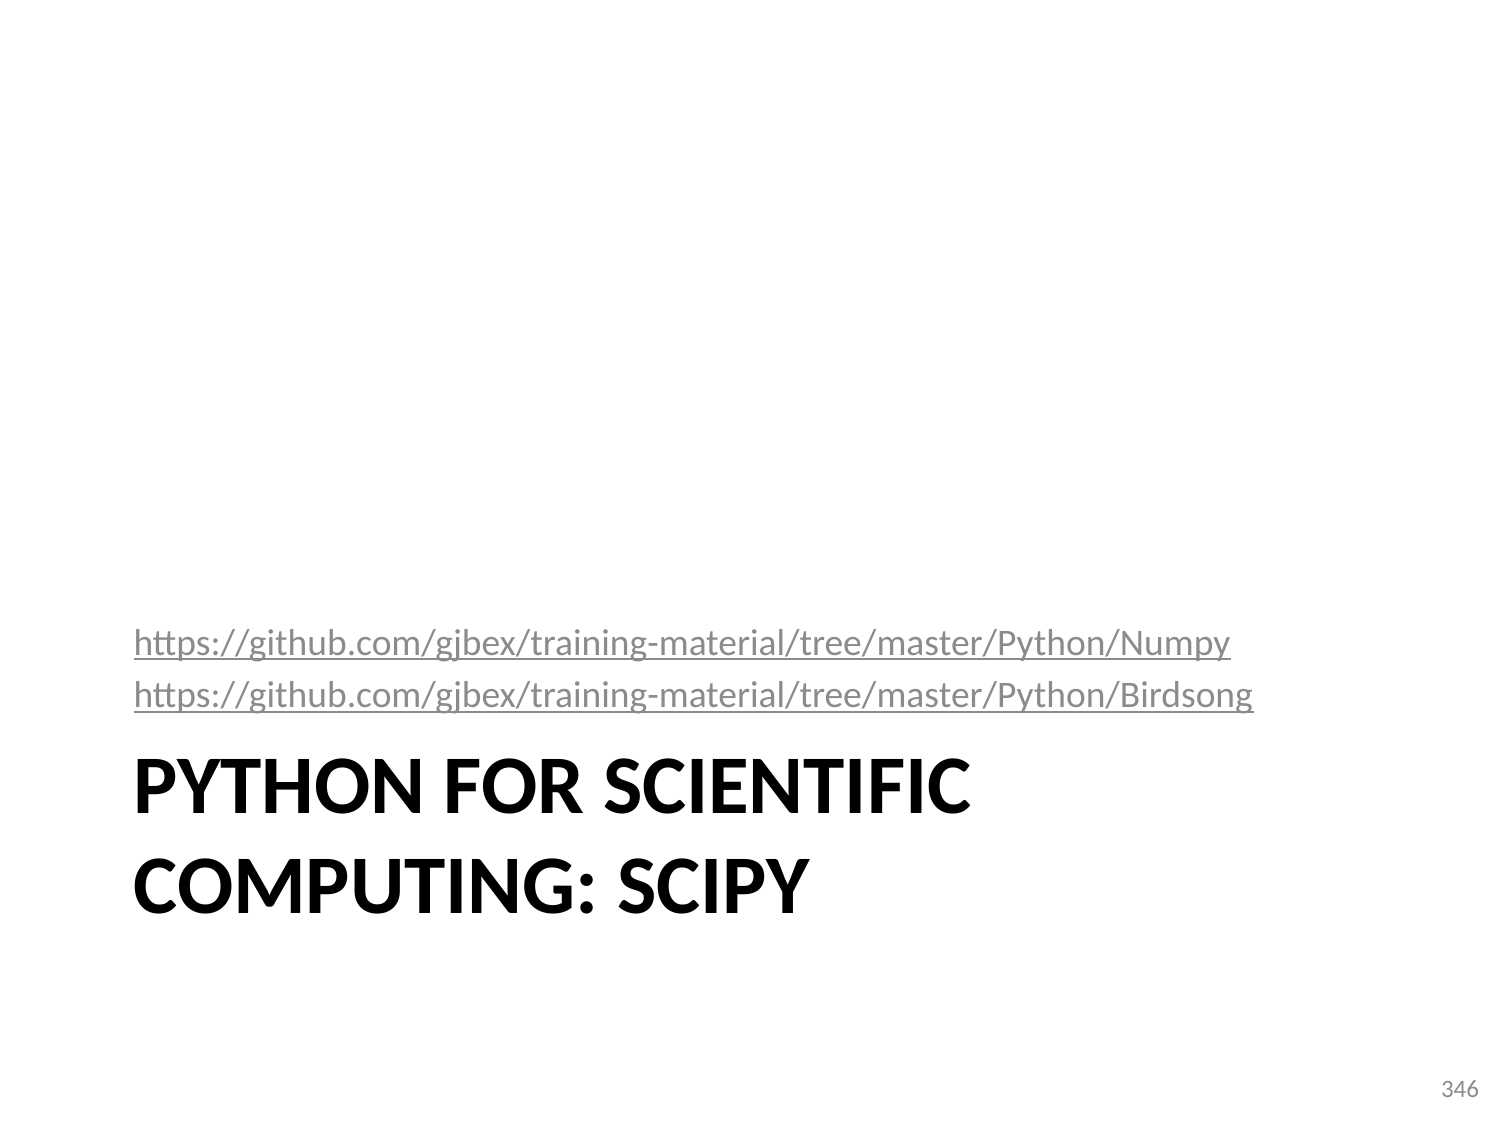

https://github.com/gjbex/training-material/tree/master/Python/Numpy
https://github.com/gjbex/training-material/tree/master/Python/Birdsong
# Python for scientific computing: Scipy
346